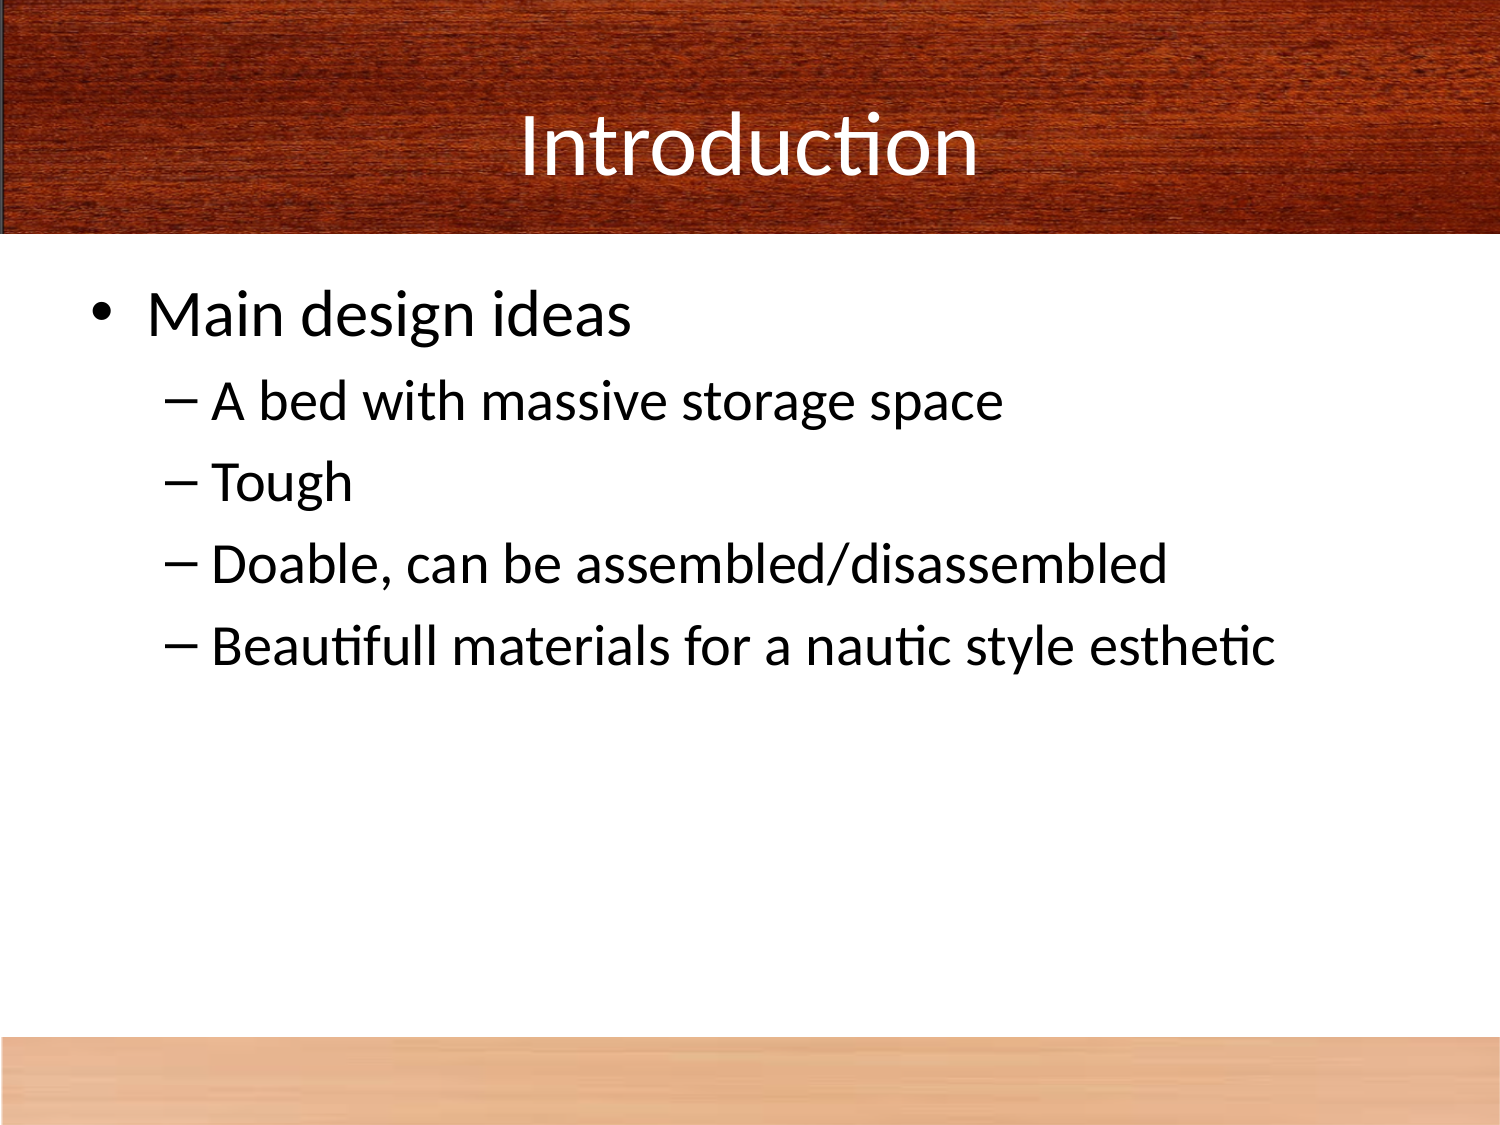

# Introduction
Main design ideas
A bed with massive storage space
Tough
Doable, can be assembled/disassembled
Beautifull materials for a nautic style esthetic